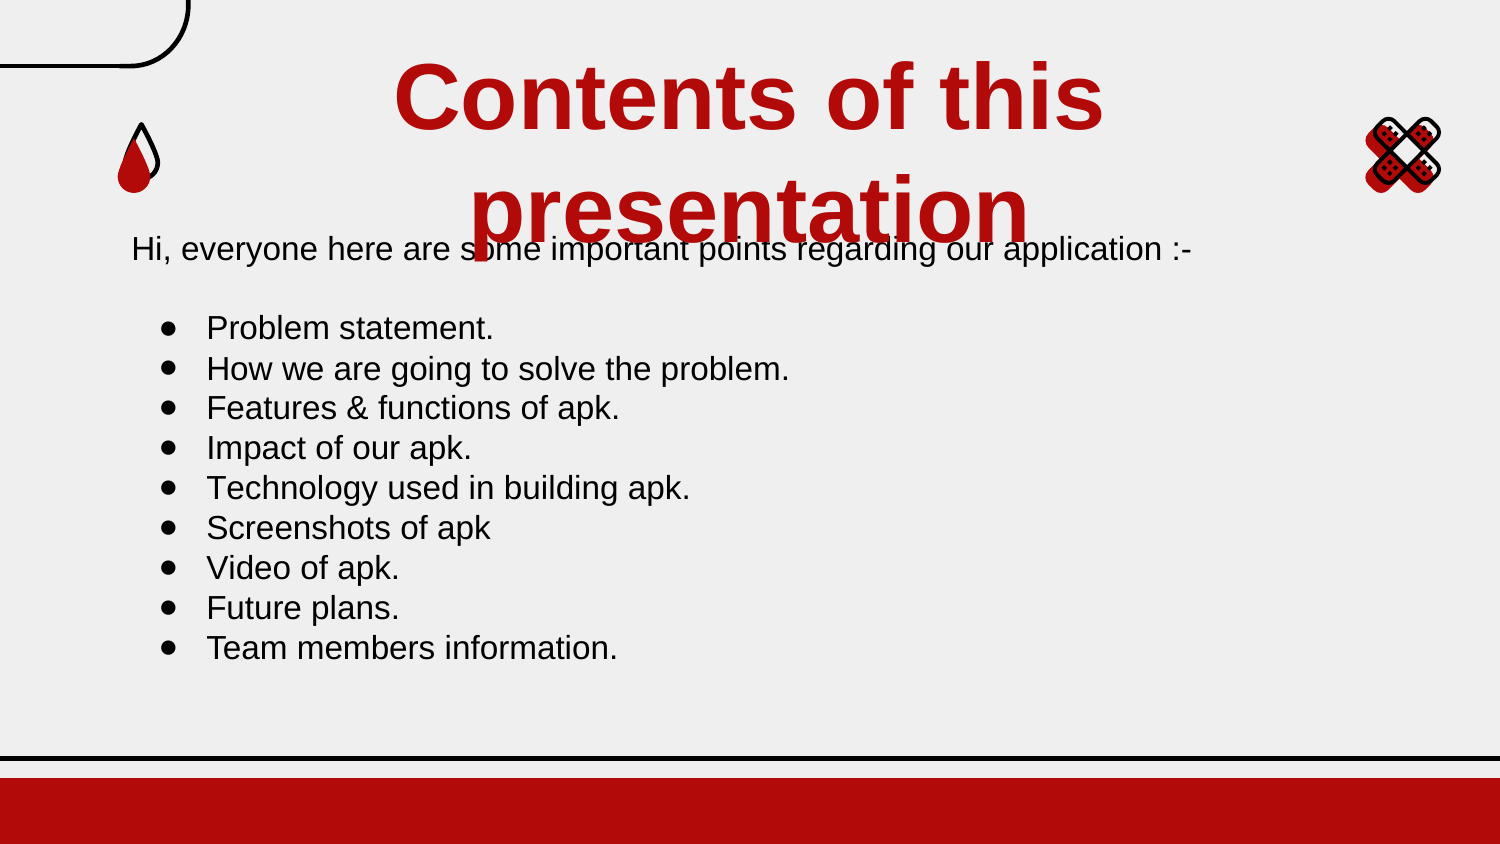

# Contents of this presentation

Hi, everyone here are some important points regarding our application :-

Problem statement.
How we are going to solve the problem.
Features & functions of apk.
Impact of our apk.
Technology used in building apk.
Screenshots of apk
Video of apk.
Future plans.
Team members information.